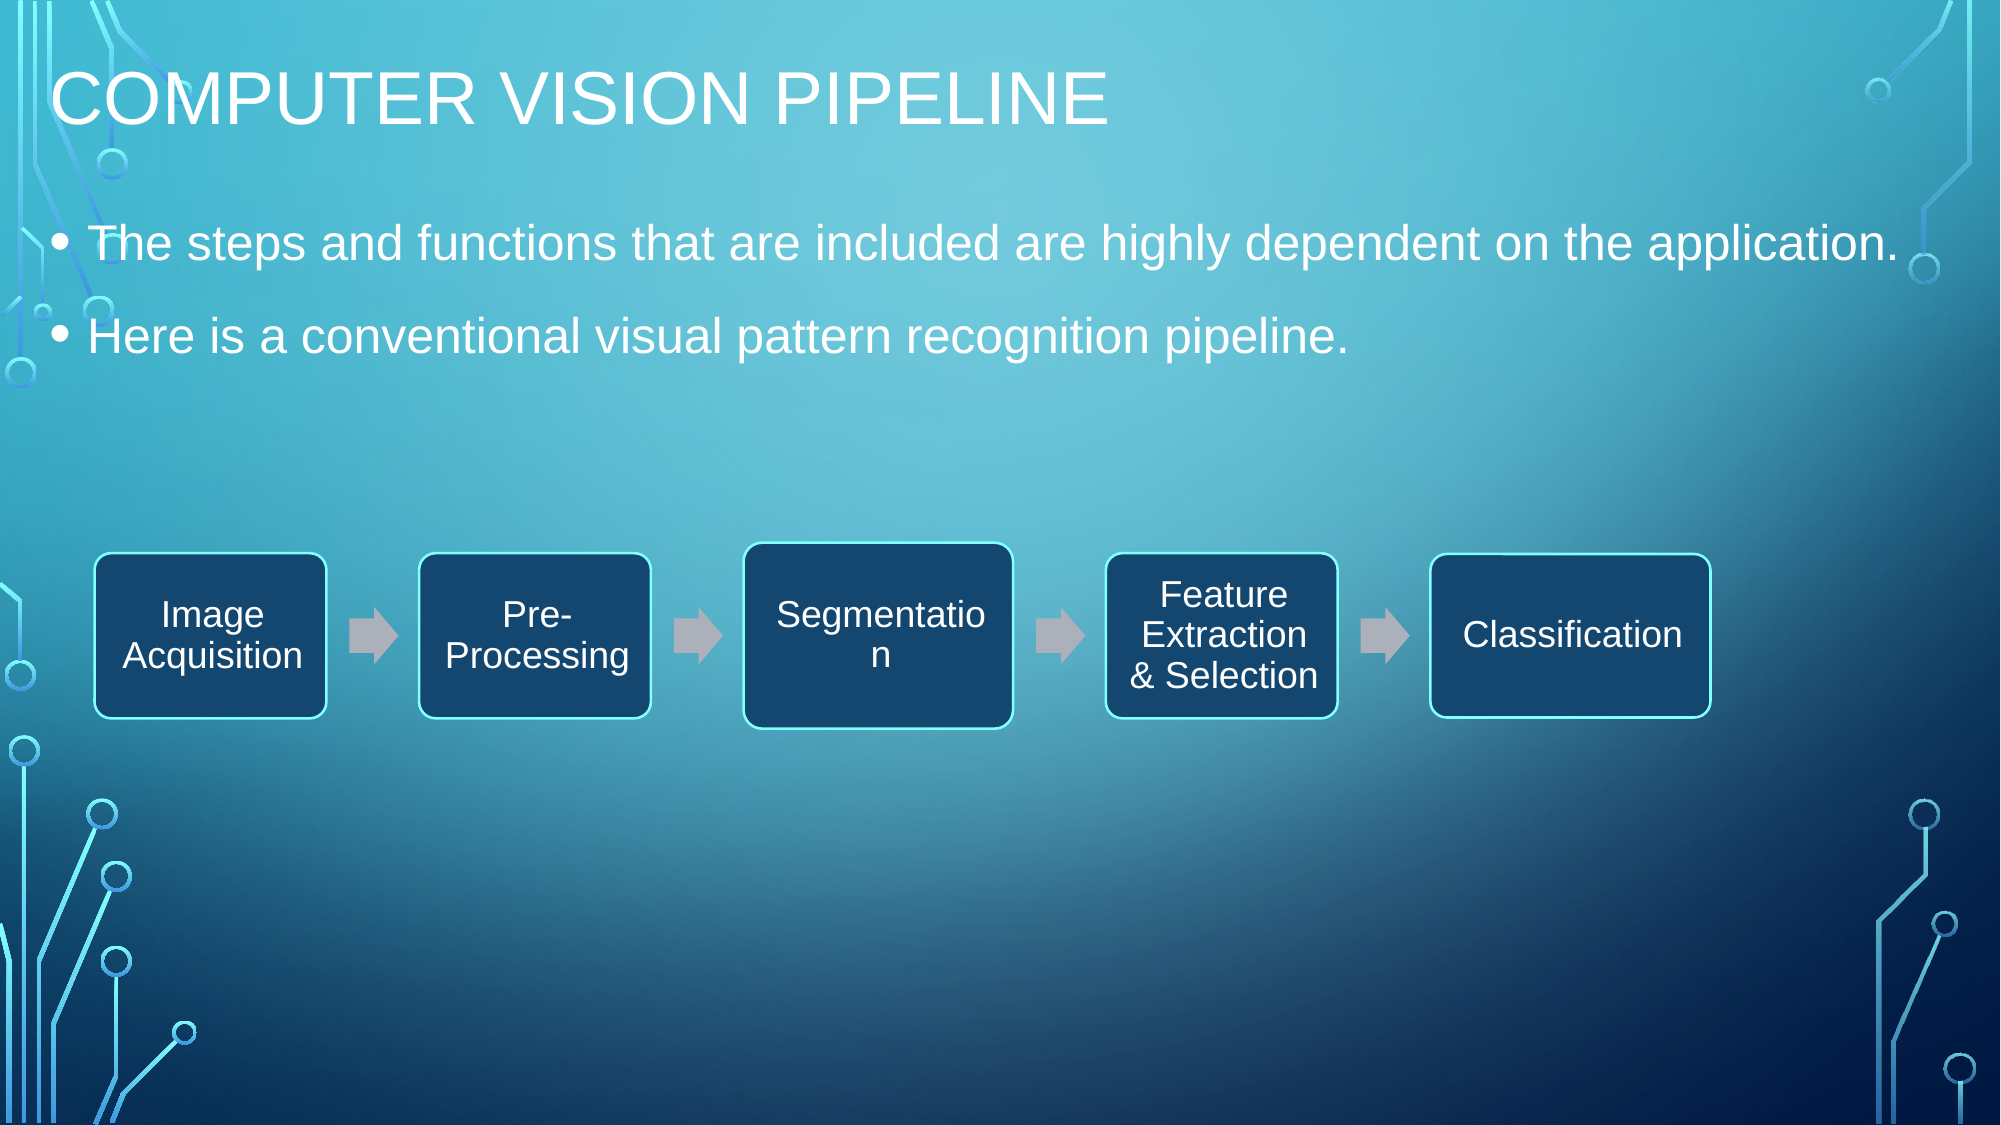

# Computer vision pipeline
The steps and functions that are included are highly dependent on the application.
Here is a conventional visual pattern recognition pipeline.

Image Acquisition

Pre-Processing

Segmentation

Feature Extraction & Selection

Classification